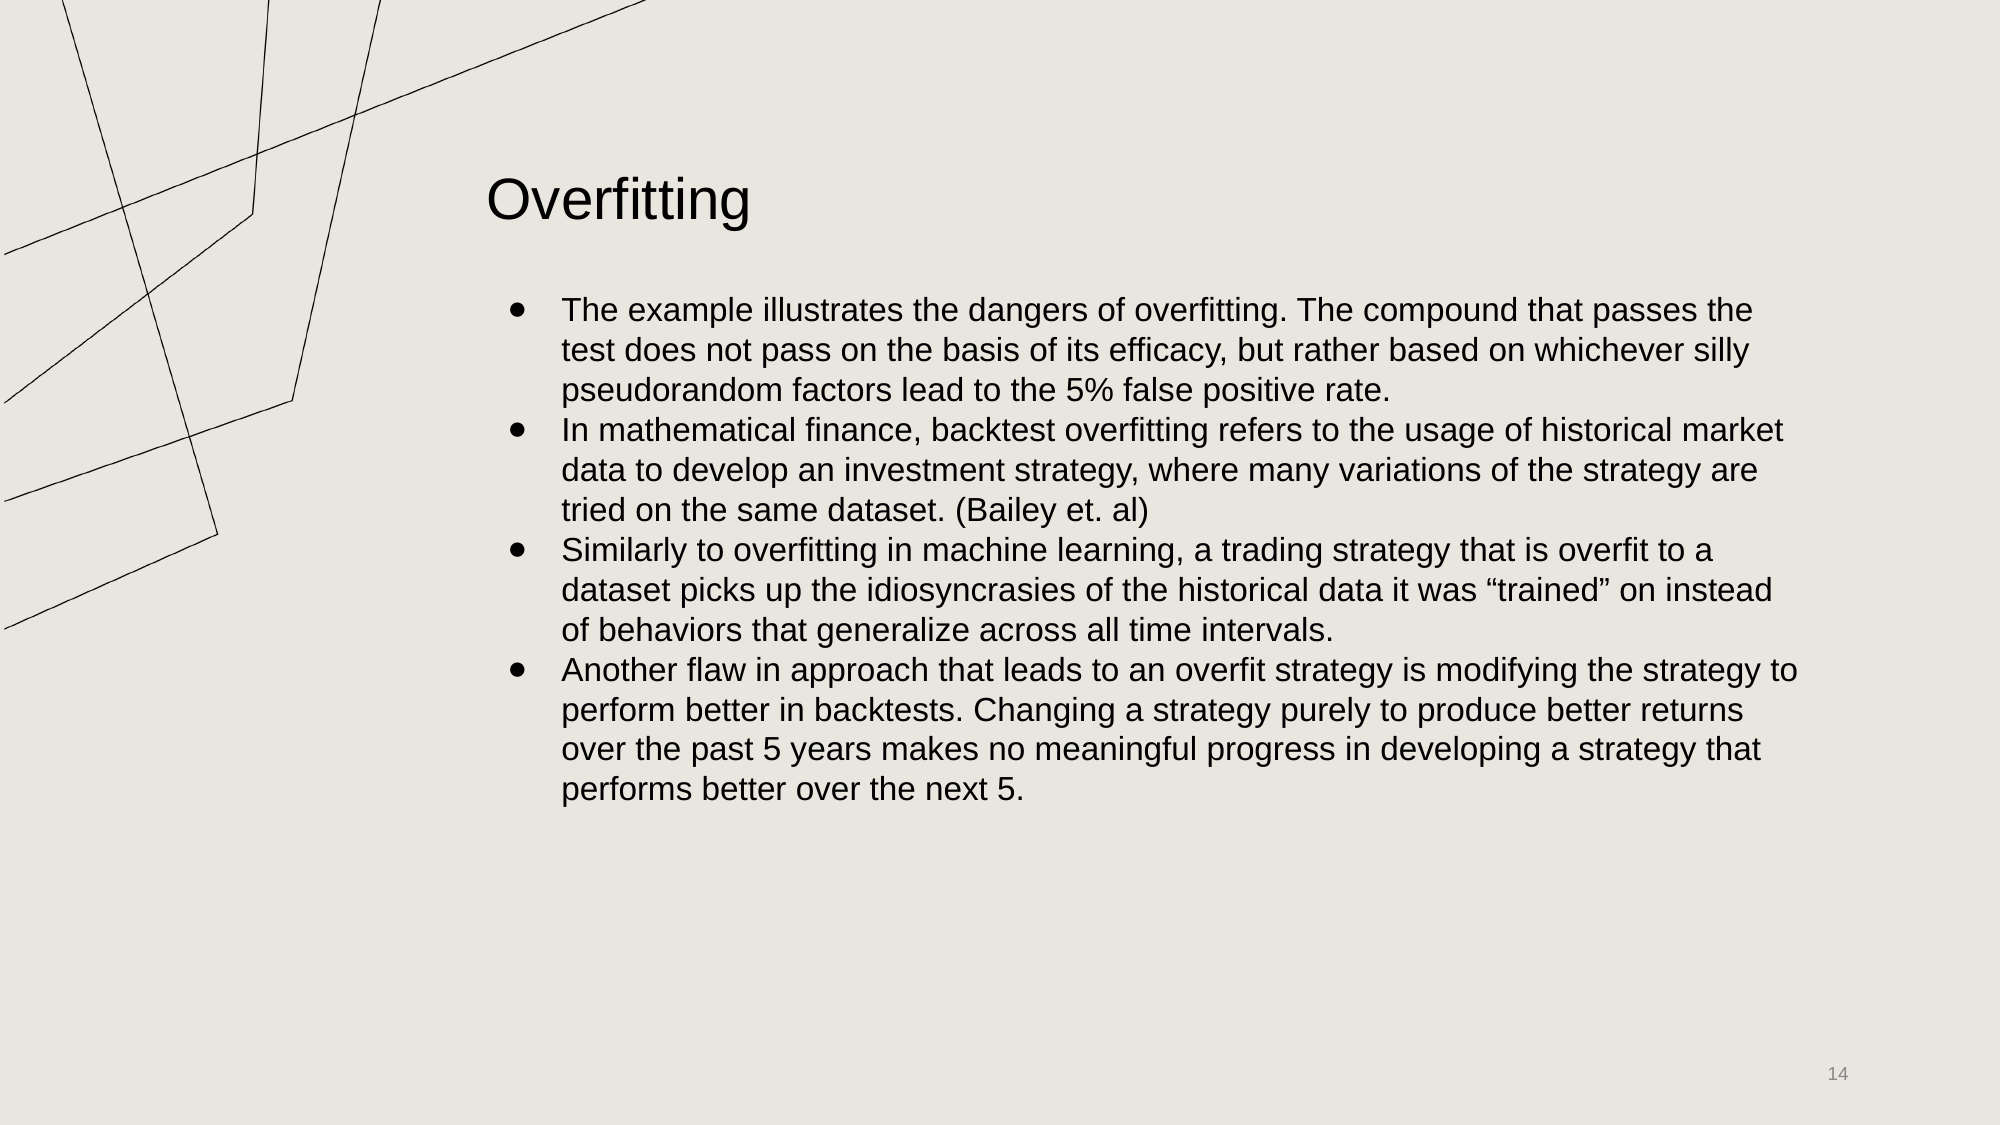

# Overfitting
The example illustrates the dangers of overfitting. The compound that passes the test does not pass on the basis of its efficacy, but rather based on whichever silly pseudorandom factors lead to the 5% false positive rate.
In mathematical finance, backtest overfitting refers to the usage of historical market data to develop an investment strategy, where many variations of the strategy are tried on the same dataset. (Bailey et. al)
Similarly to overfitting in machine learning, a trading strategy that is overfit to a dataset picks up the idiosyncrasies of the historical data it was “trained” on instead of behaviors that generalize across all time intervals.
Another flaw in approach that leads to an overfit strategy is modifying the strategy to perform better in backtests. Changing a strategy purely to produce better returns over the past 5 years makes no meaningful progress in developing a strategy that performs better over the next 5.

14